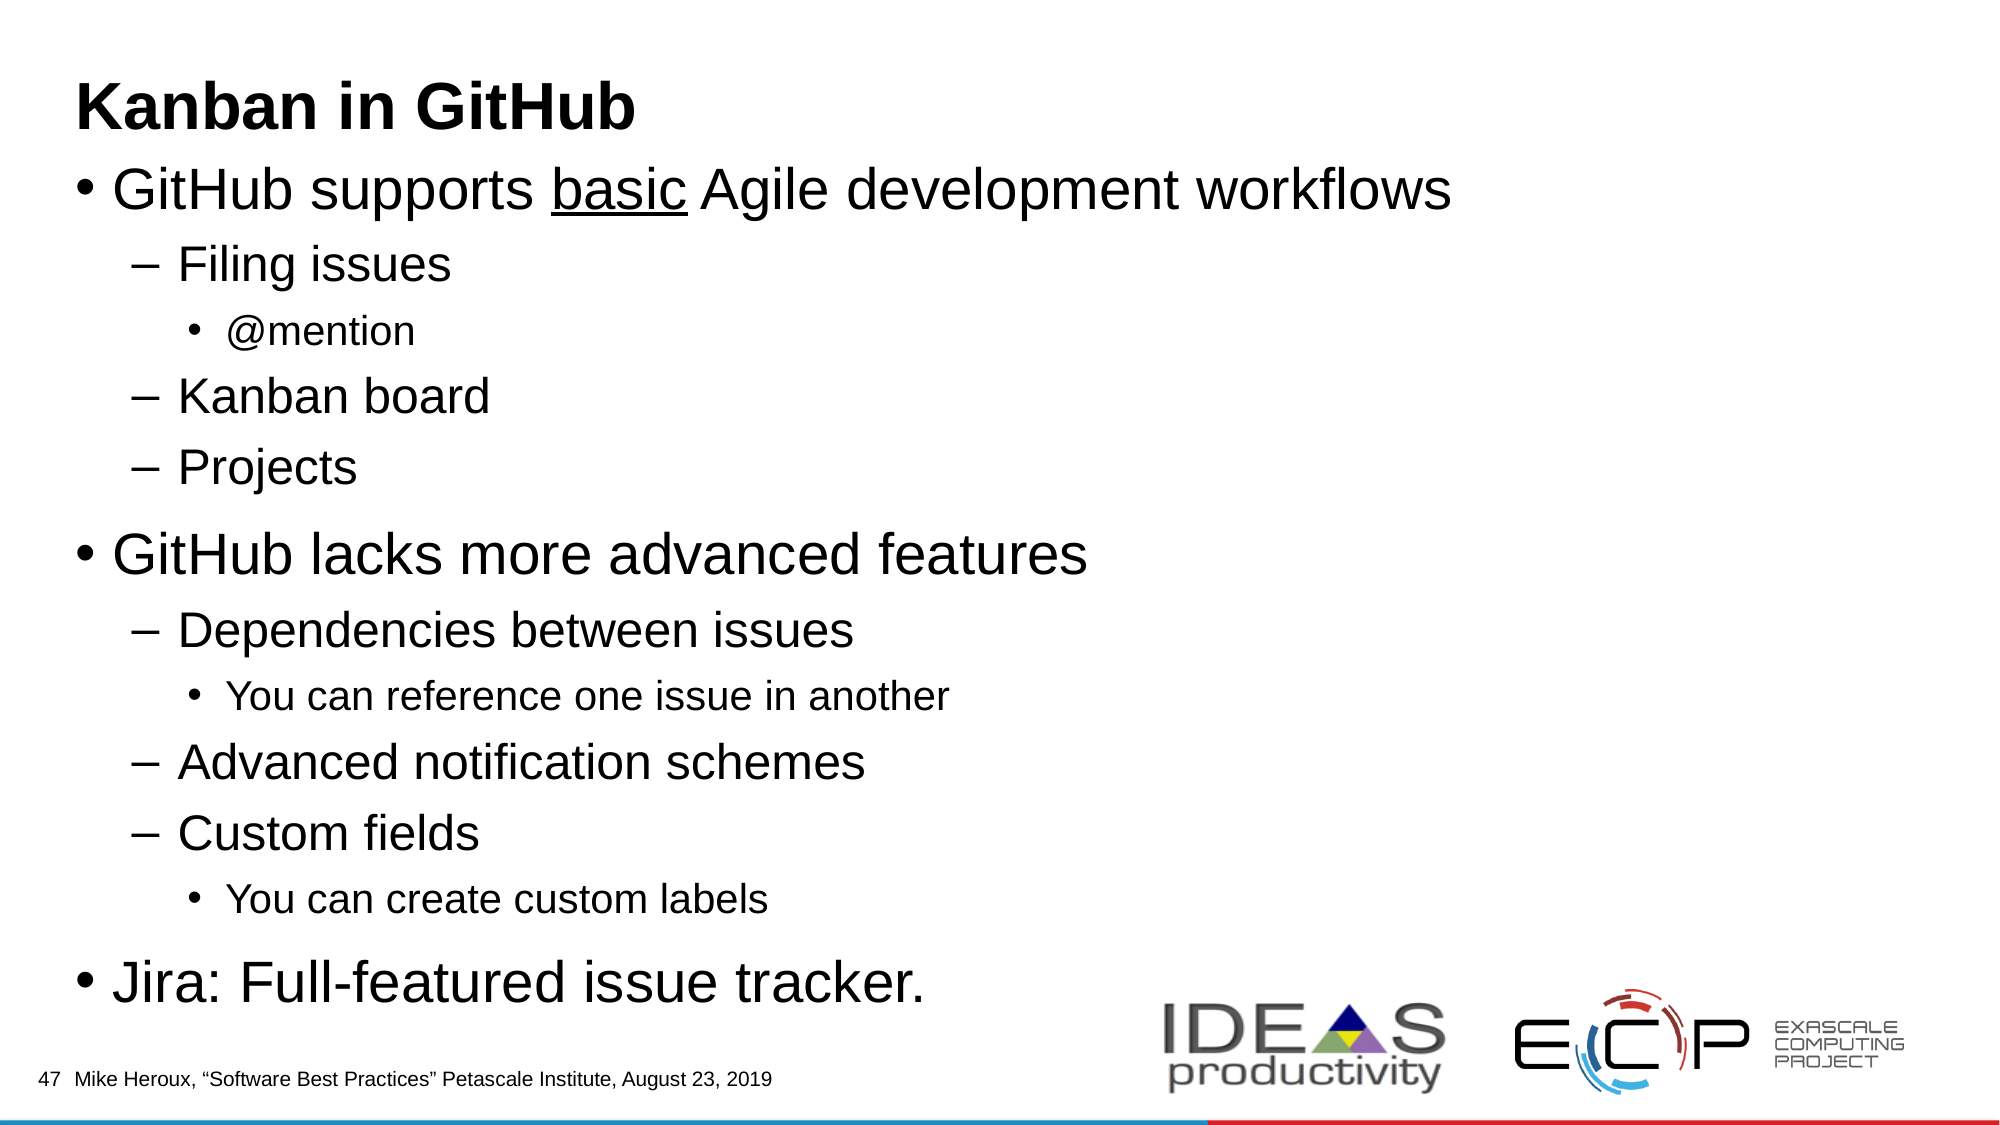

# Kanban in GitHub
GitHub supports basic Agile development workflows
Filing issues
@mention
Kanban board
Projects
GitHub lacks more advanced features
Dependencies between issues
You can reference one issue in another
Advanced notification schemes
Custom fields
You can create custom labels
Jira: Full-featured issue tracker.